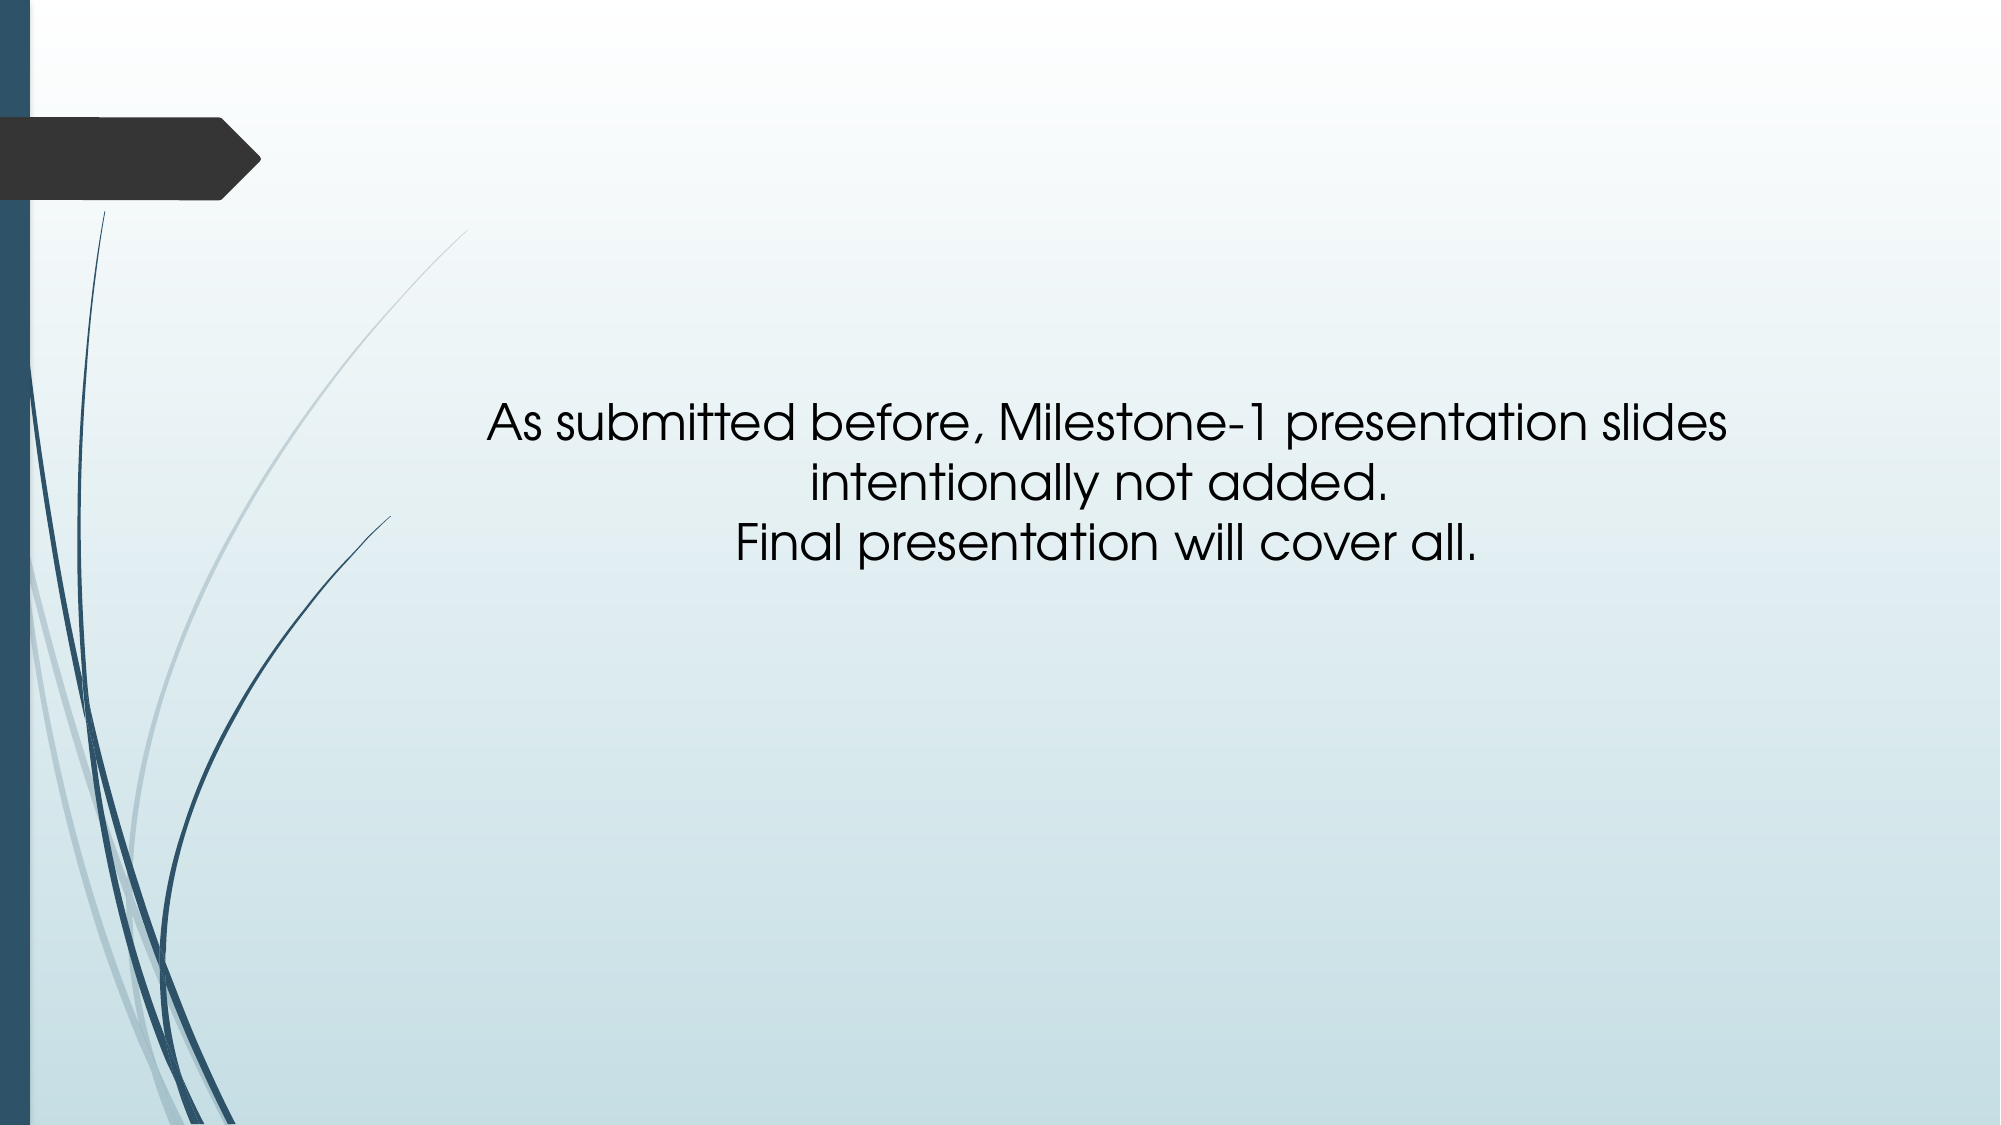

As submitted before, Milestone-1 presentation slides intentionally not added.
Final presentation will cover all.